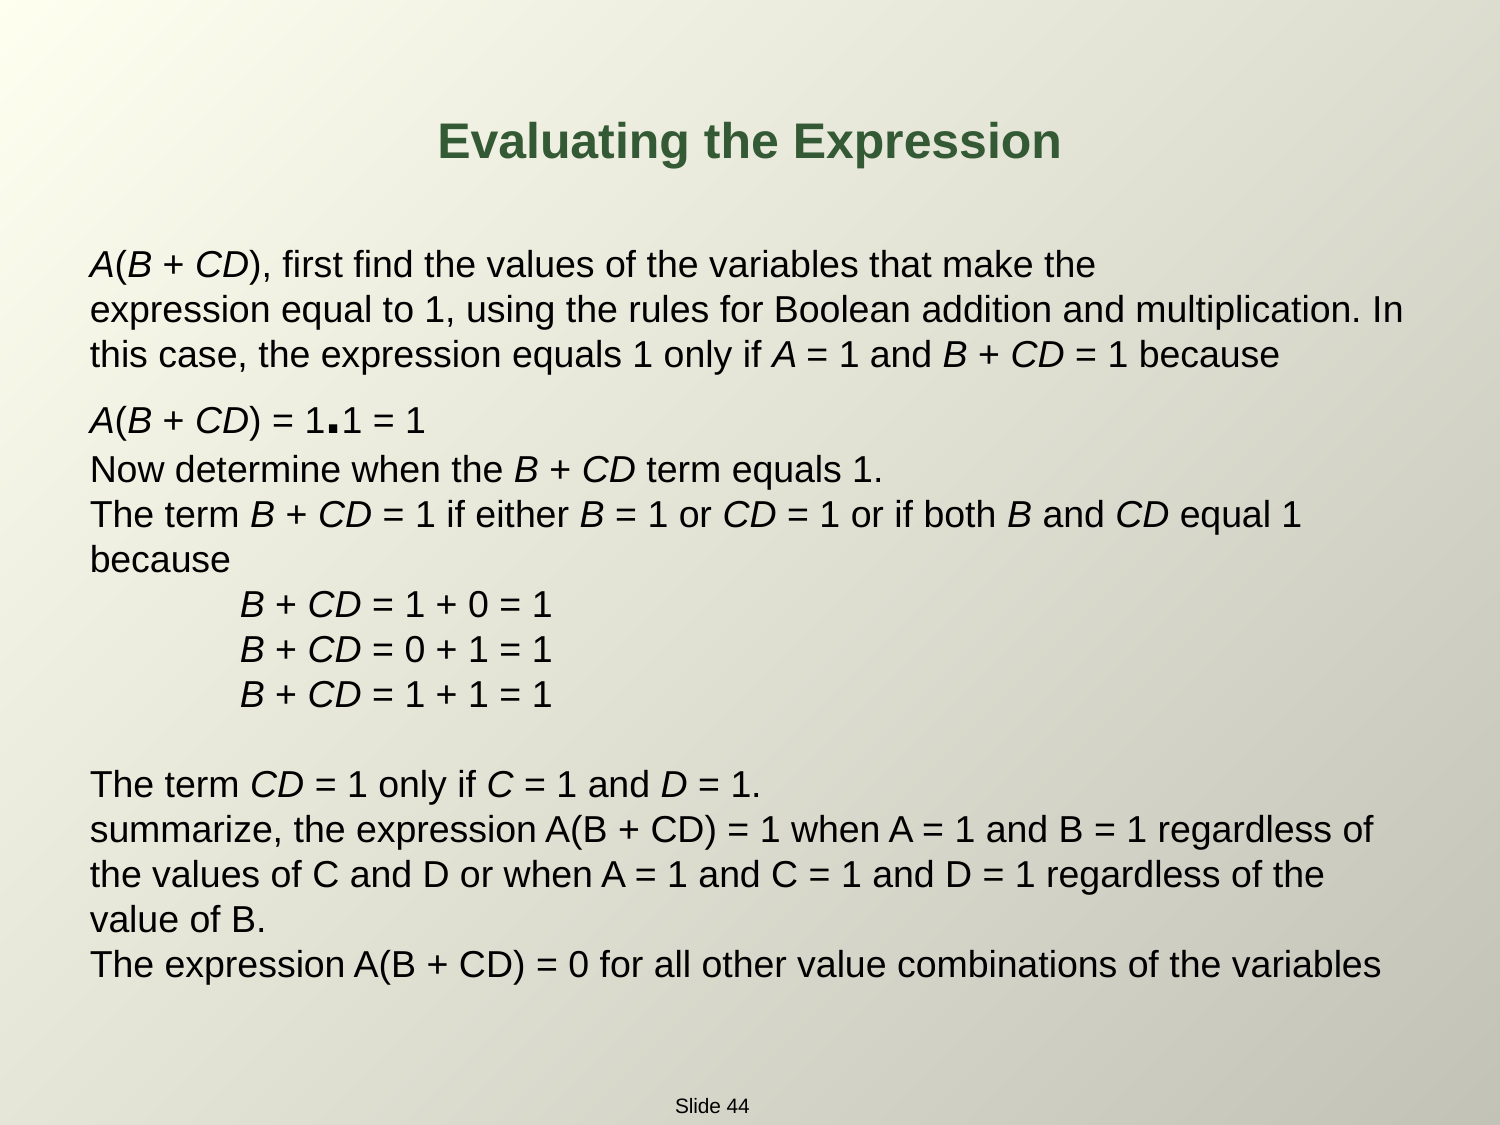

# Evaluating the Expression
A(B + CD), first find the values of the variables that make the
expression equal to 1, using the rules for Boolean addition and multiplication. In this case, the expression equals 1 only if A = 1 and B + CD = 1 because
A(B + CD) = 1.1 = 1
Now determine when the B + CD term equals 1.
The term B + CD = 1 if either B = 1 or CD = 1 or if both B and CD equal 1 because
	B + CD = 1 + 0 = 1
	B + CD = 0 + 1 = 1
	B + CD = 1 + 1 = 1

The term CD = 1 only if C = 1 and D = 1.
summarize, the expression A(B + CD) = 1 when A = 1 and B = 1 regardless of
the values of C and D or when A = 1 and C = 1 and D = 1 regardless of the value of B.
The expression A(B + CD) = 0 for all other value combinations of the variables